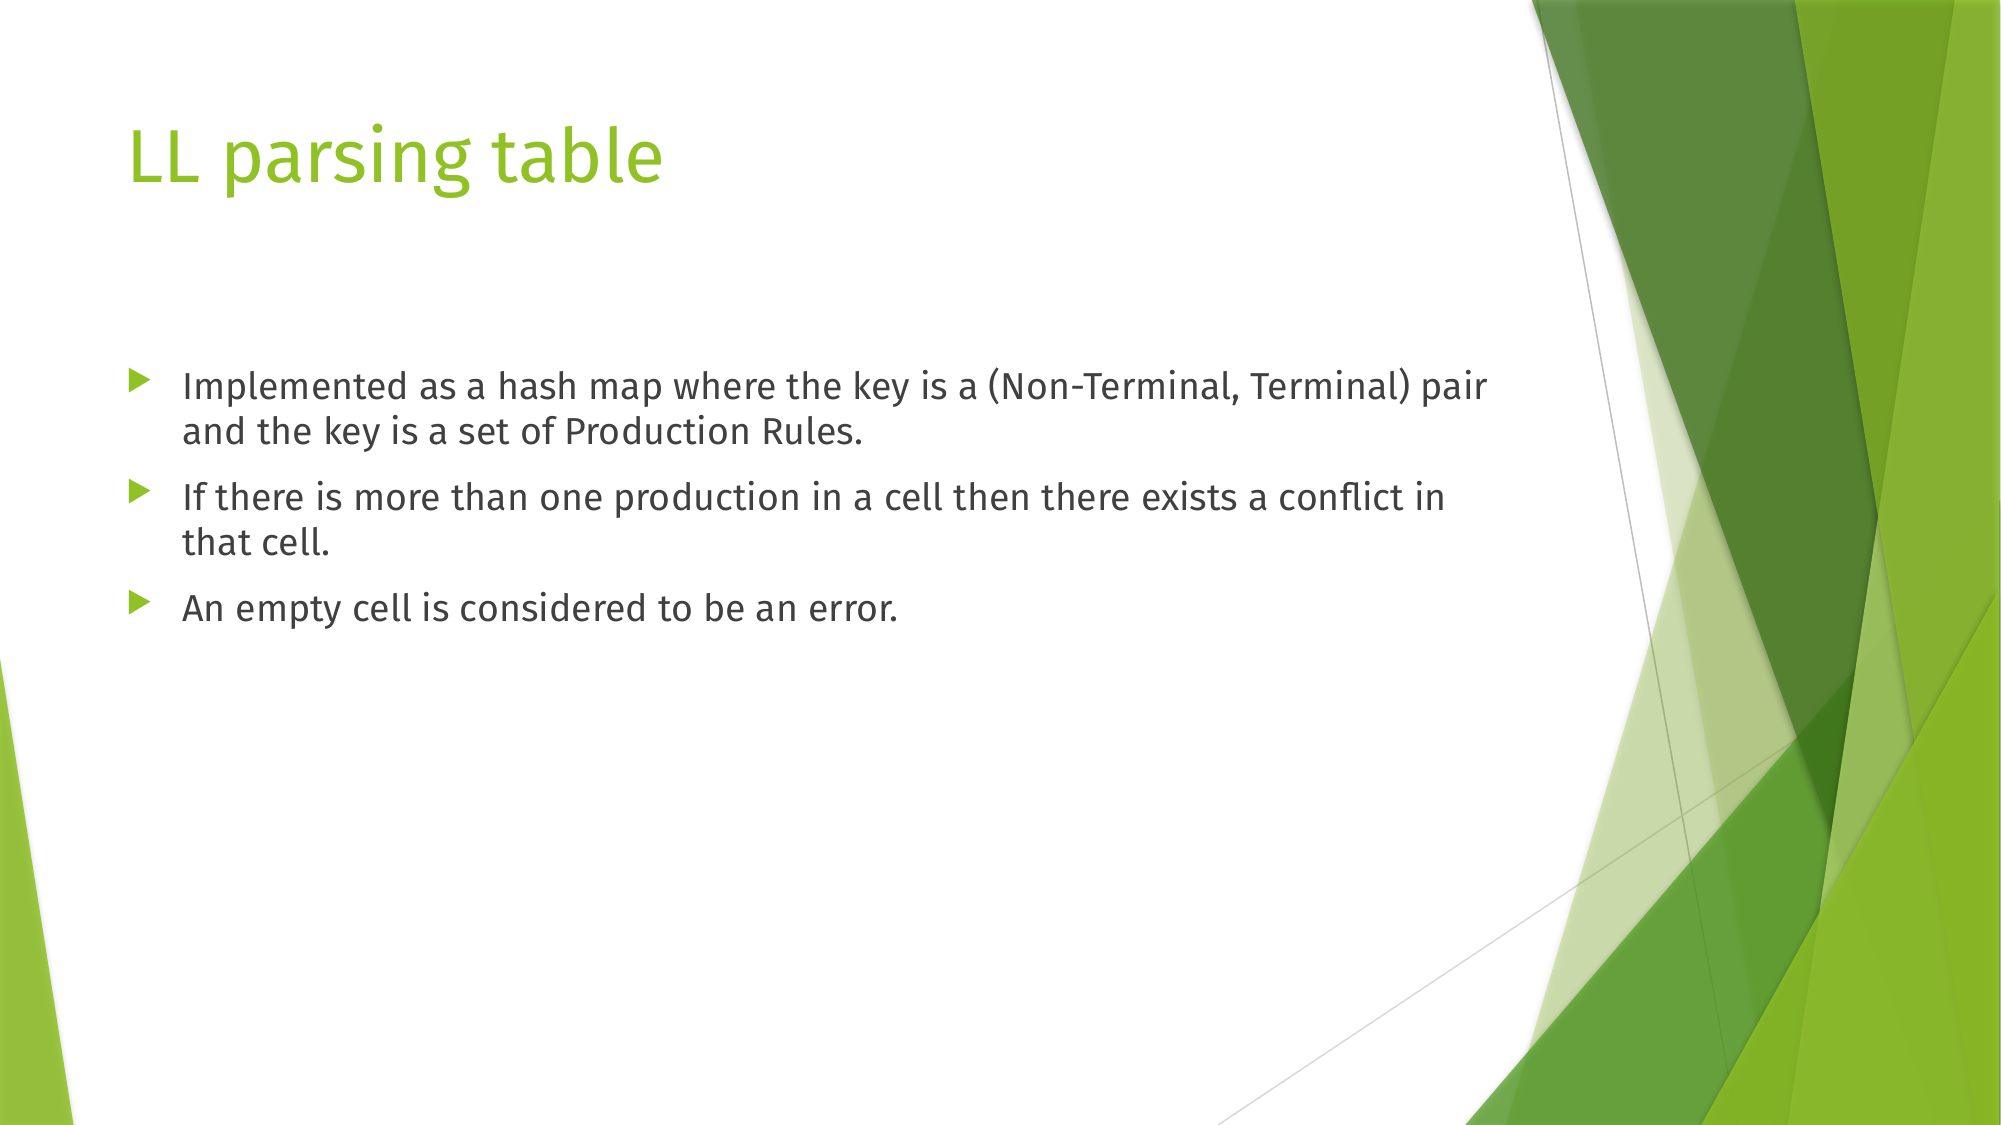

# LL parsing table
Implemented as a hash map where the key is a (Non-Terminal, Terminal) pair and the key is a set of Production Rules.
If there is more than one production in a cell then there exists a conflict in that cell.
An empty cell is considered to be an error.